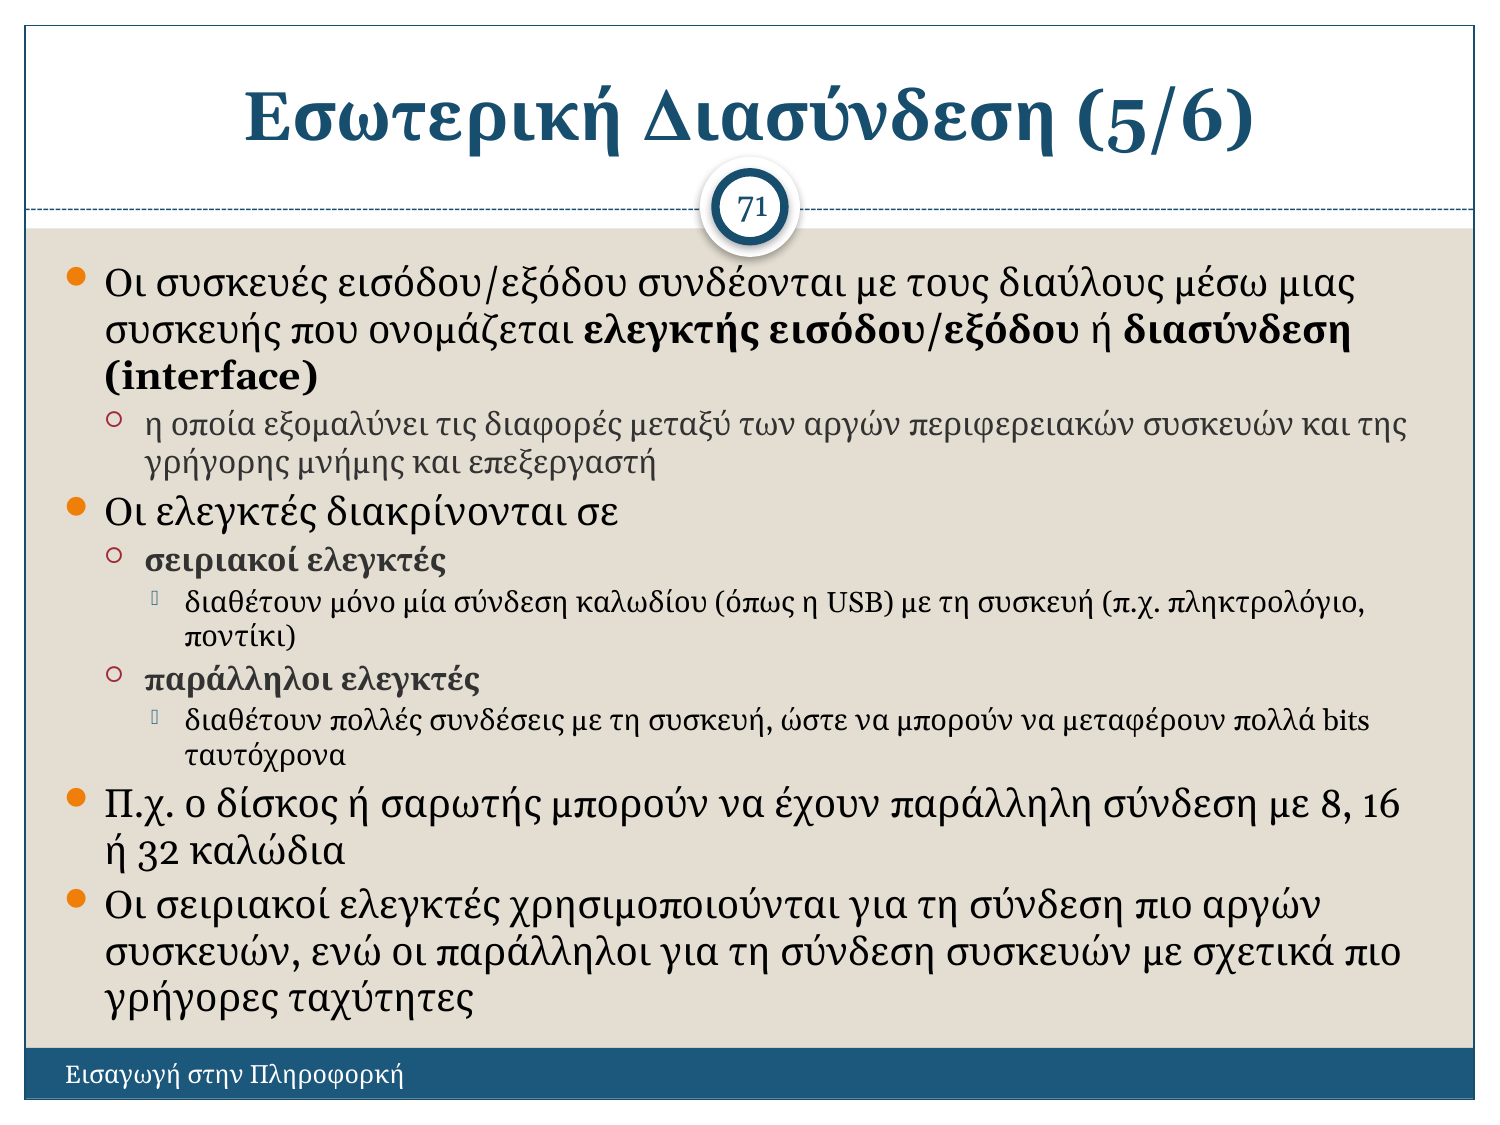

# Εσωτερική Διασύνδεση (5/6)
71
Οι συσκευές εισόδου/εξόδου συνδέονται με τους διαύλους μέσω μιας συσκευής που ονομάζεται ελεγκτής εισόδου/εξόδου ή διασύνδεση (interface)
η οποία εξομαλύνει τις διαφορές μεταξύ των αργών περιφερειακών συσκευών και της γρήγορης μνήμης και επεξεργαστή
Οι ελεγκτές διακρίνονται σε
σειριακοί ελεγκτές
διαθέτουν μόνο μία σύνδεση καλωδίου (όπως η USB) με τη συσκευή (π.χ. πληκτρολόγιο, ποντίκι)
παράλληλοι ελεγκτές
διαθέτουν πολλές συνδέσεις με τη συσκευή, ώστε να μπορούν να μεταφέρουν πολλά bits ταυτόχρονα
Π.χ. ο δίσκος ή σαρωτής μπορούν να έχουν παράλληλη σύνδεση με 8, 16 ή 32 καλώδια
Οι σειριακοί ελεγκτές χρησιμοποιούνται για τη σύνδεση πιο αργών συσκευών, ενώ οι παράλληλοι για τη σύνδεση συσκευών με σχετικά πιο γρήγορες ταχύτητες

Εισαγωγή στην Πληροφορκή